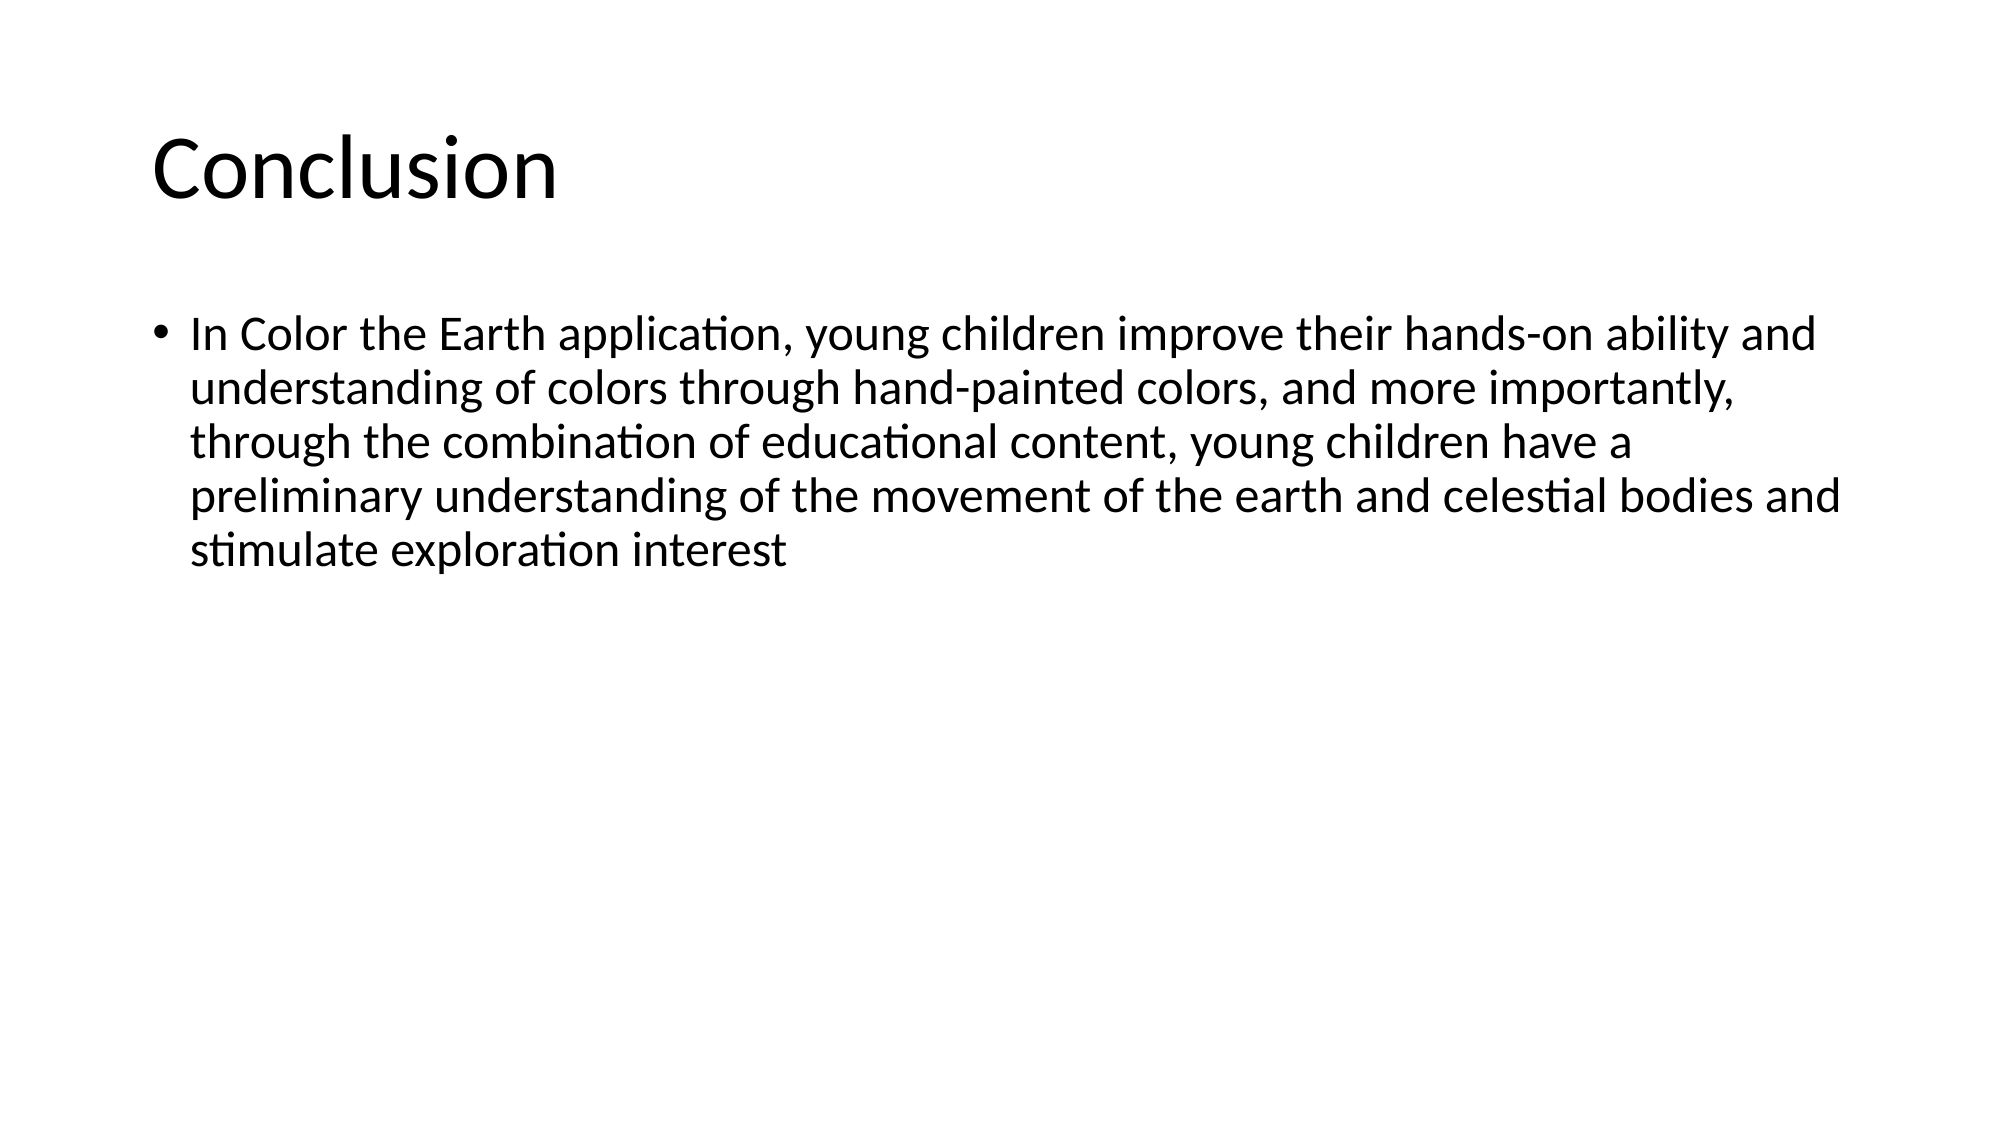

# Conclusion
In Color the Earth application, young children improve their hands-on ability and understanding of colors through hand-painted colors, and more importantly, through the combination of educational content, young children have a preliminary understanding of the movement of the earth and celestial bodies and stimulate exploration interest